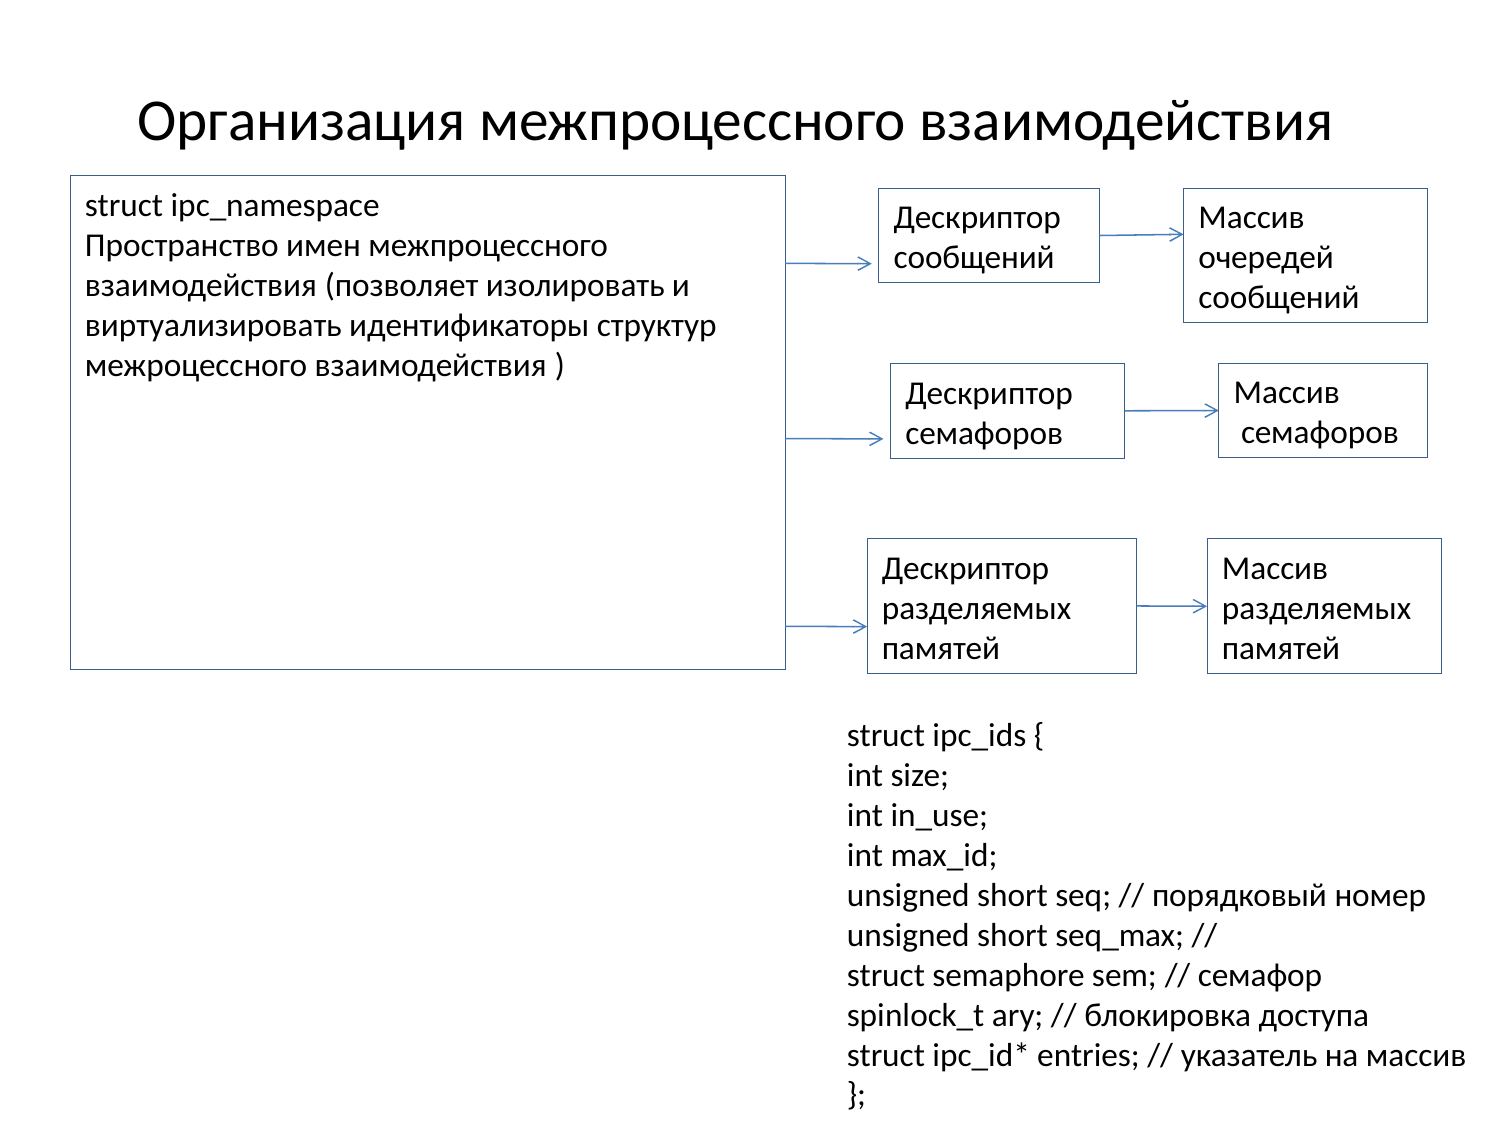

# Организация межпроцессного взаимодействия
struct ipc_namespace
Пространство имен межпроцессного взаимодействия (позволяет изолировать и виртуализировать идентификаторы структур межроцессного взаимодействия )

Дескриптор сообщений
Массив   очередей сообщений
Массив
 семафоров
Дескриптор семафоров
Дескриптор разделяемых памятей
Массив
разделяемых памятей
struct ipc_ids {
int size;
int in_use;
int max_id;
unsigned short seq; // порядковый номер
unsigned short seq_max; //
struct semaphore sem; // семафор
spinlock_t ary; // блокировка доступа
struct ipc_id* entries; // указатель на массив
};